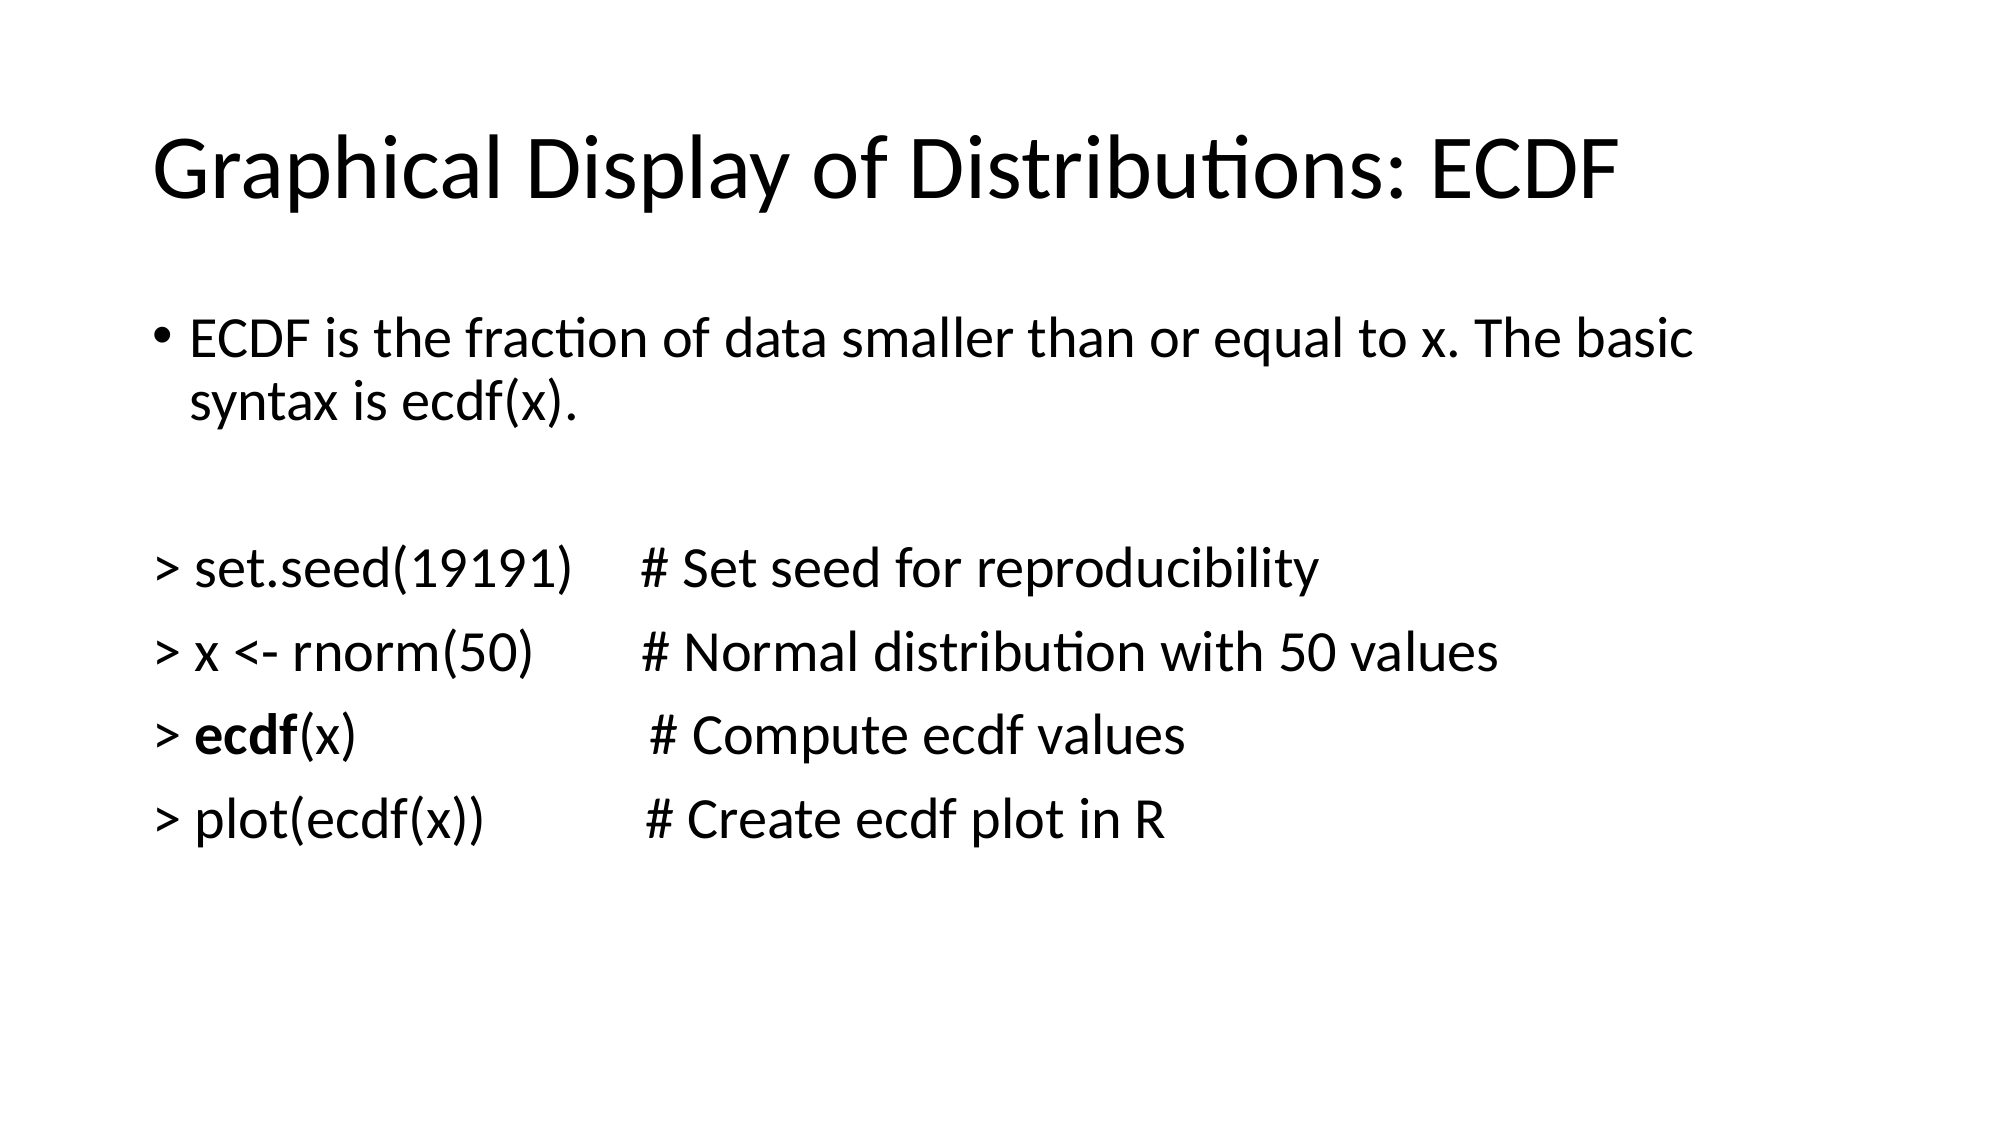

# Graphical Display of Distributions: ECDF
ECDF is the fraction of data smaller than or equal to x. The basic syntax is ecdf(x).

> set.seed(19191)     # Set seed for reproducibility
> x <- rnorm(50)        # Normal distribution with 50 values
> ecdf(x)                      # Compute ecdf values
> plot(ecdf(x))            # Create ecdf plot in R